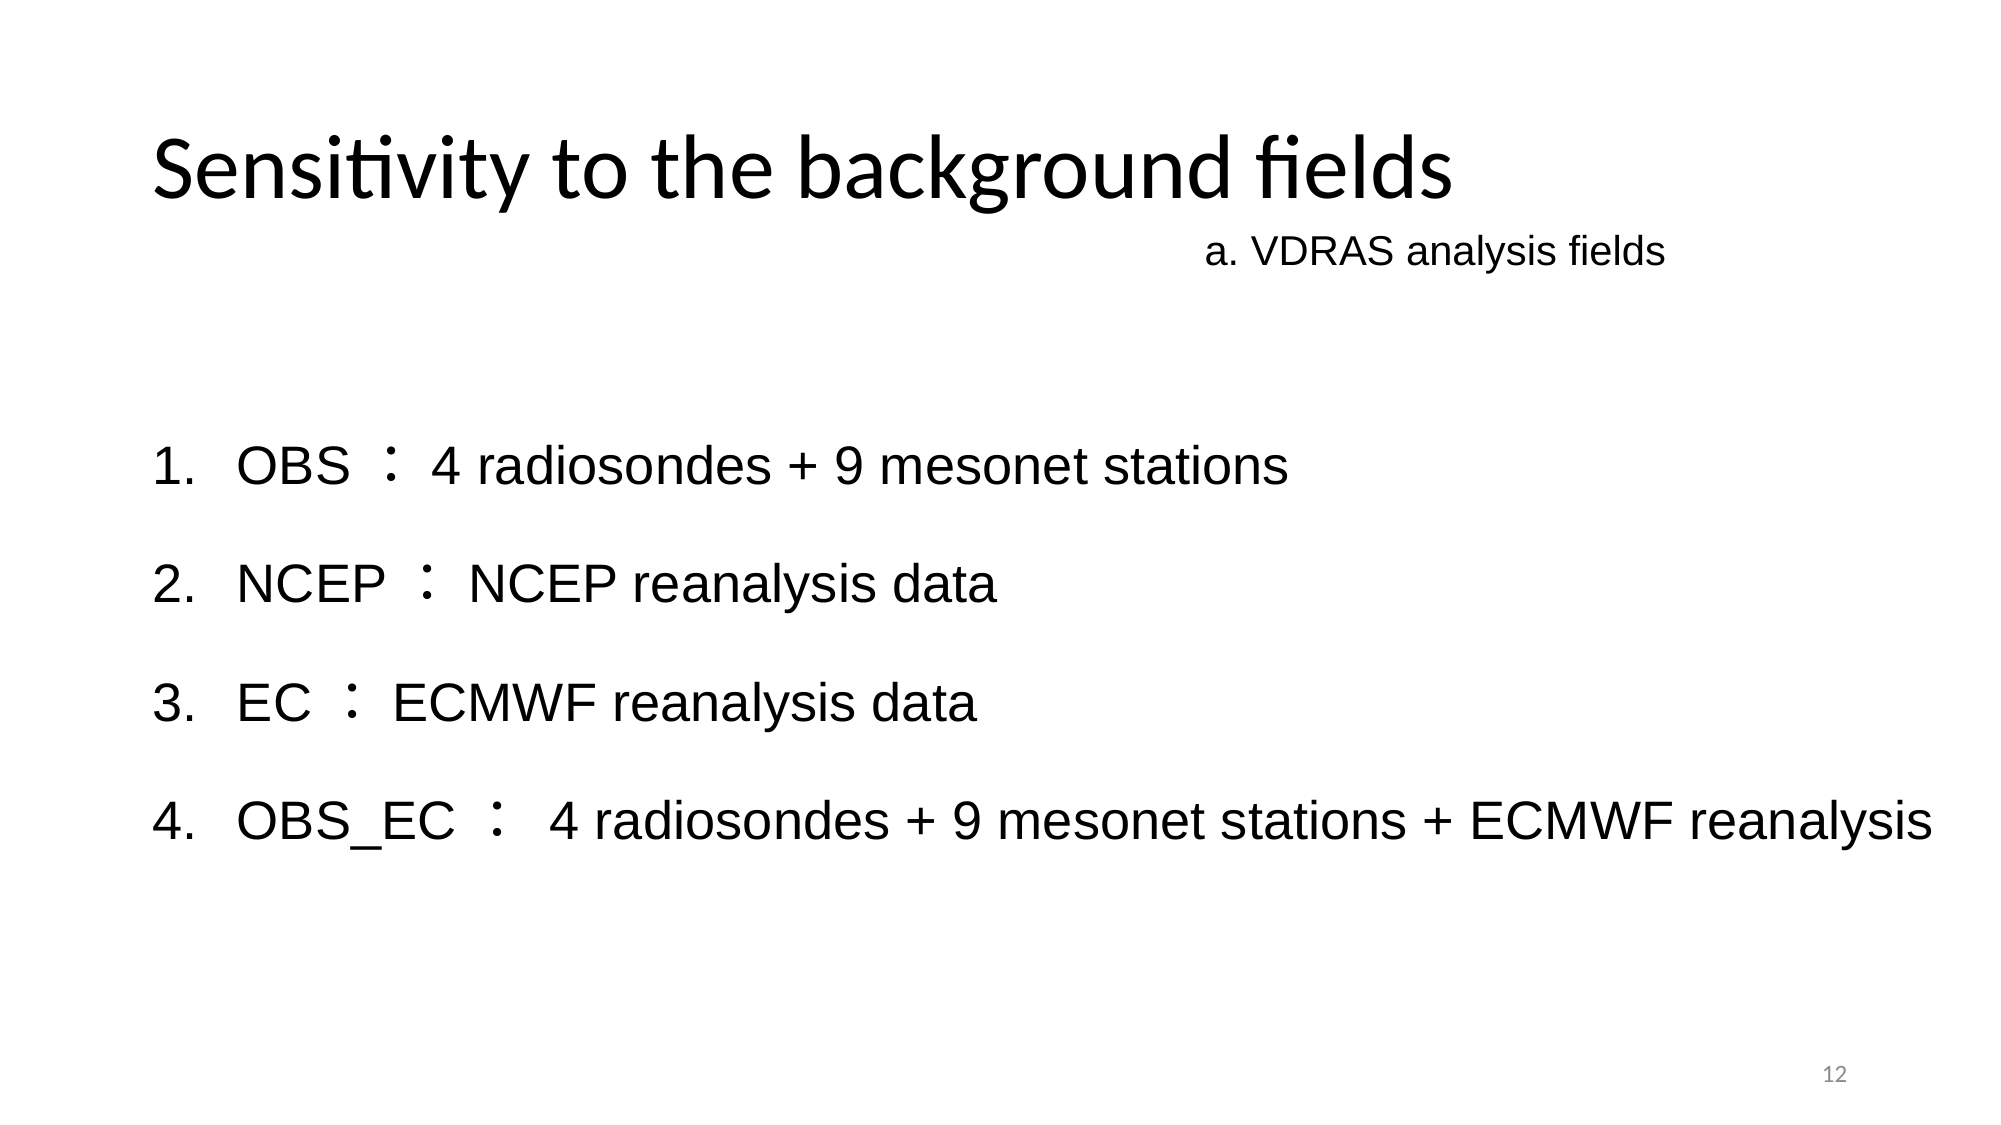

# Sensitivity to the background fields
a. VDRAS analysis fields

OBS：4 radiosondes + 9 mesonet stations
NCEP：NCEP reanalysis data
EC：ECMWF reanalysis data
OBS_EC： 4 radiosondes + 9 mesonet stations + ECMWF reanalysis
12